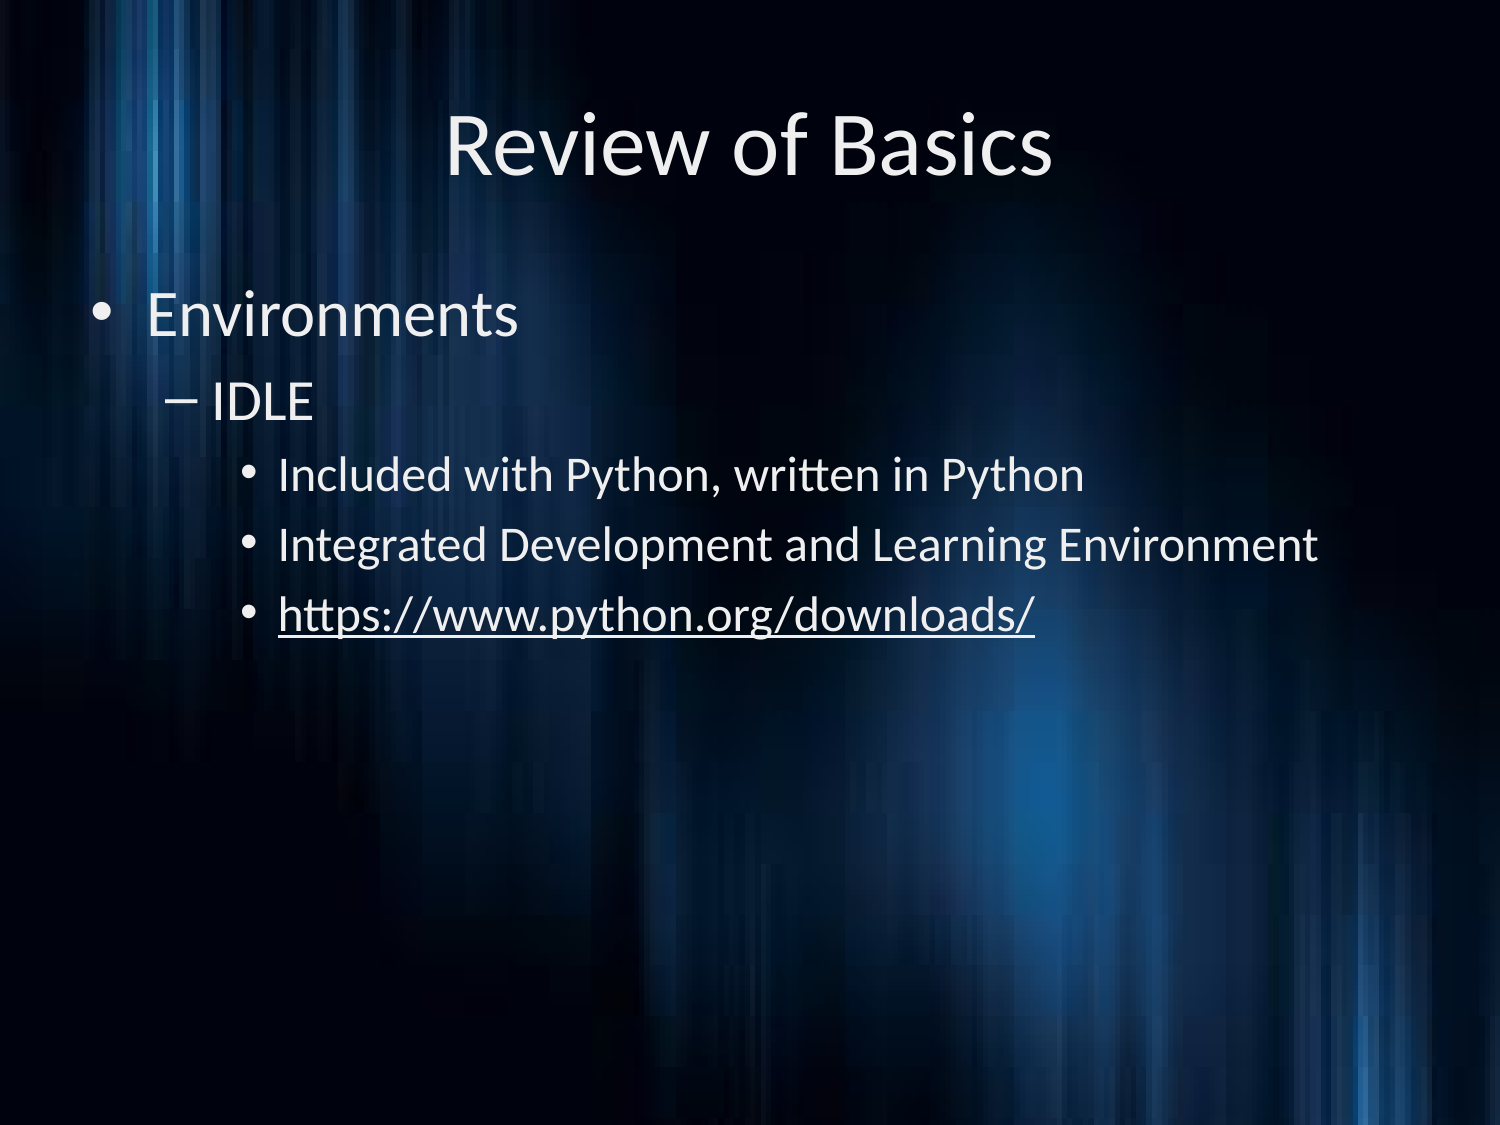

# Review of Basics
Environments
IDLE
Included with Python, written in Python
Integrated Development and Learning Environment
https://www.python.org/downloads/